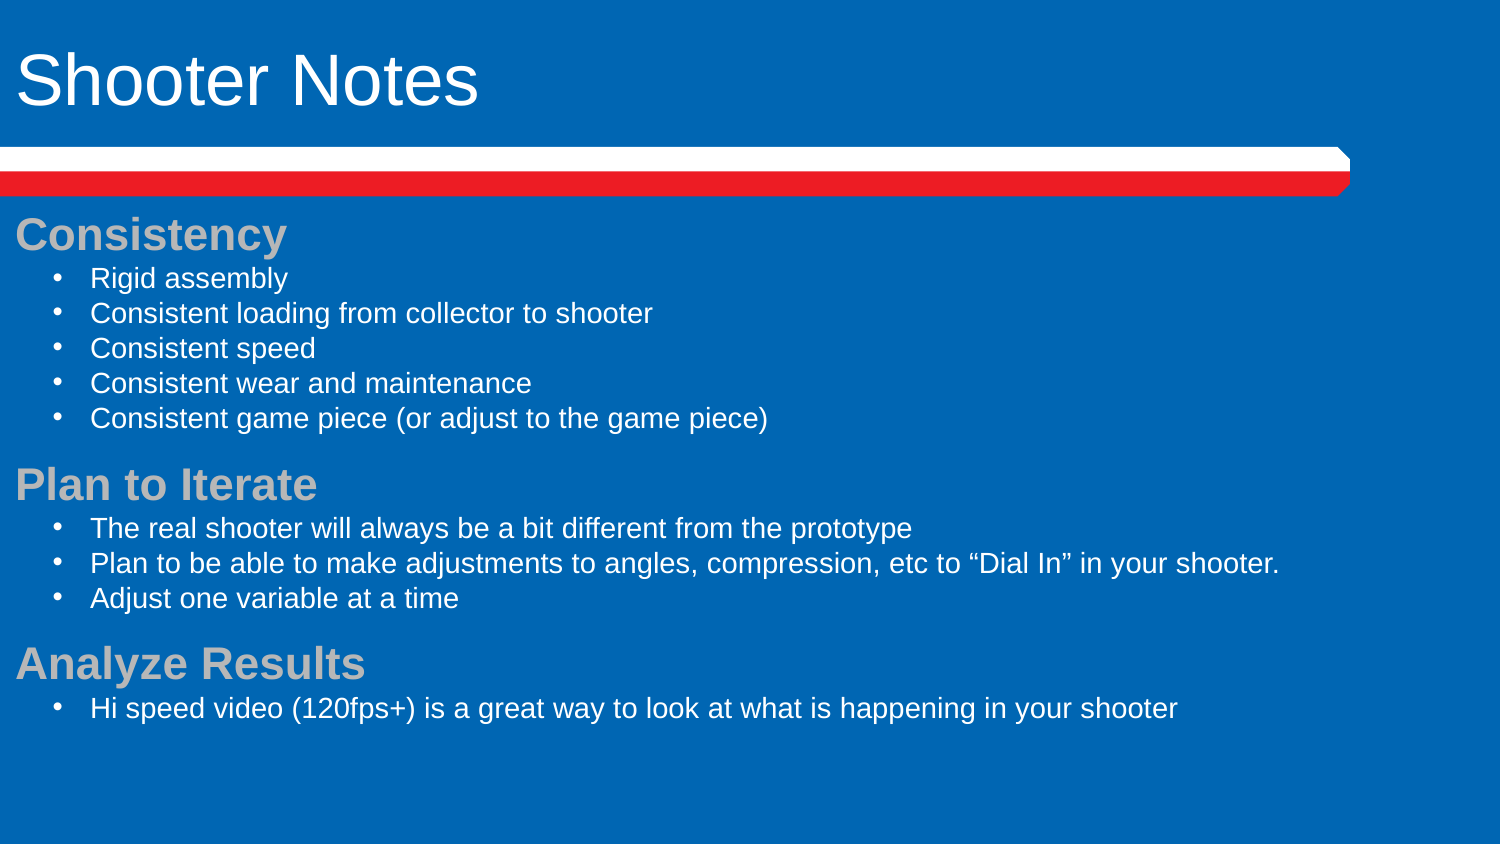

# Shooter Notes
Consistency
Rigid assembly
Consistent loading from collector to shooter
Consistent speed
Consistent wear and maintenance
Consistent game piece (or adjust to the game piece)

Plan to Iterate
The real shooter will always be a bit different from the prototype
Plan to be able to make adjustments to angles, compression, etc to “Dial In” in your shooter.
Adjust one variable at a time

Analyze Results
Hi speed video (120fps+) is a great way to look at what is happening in your shooter